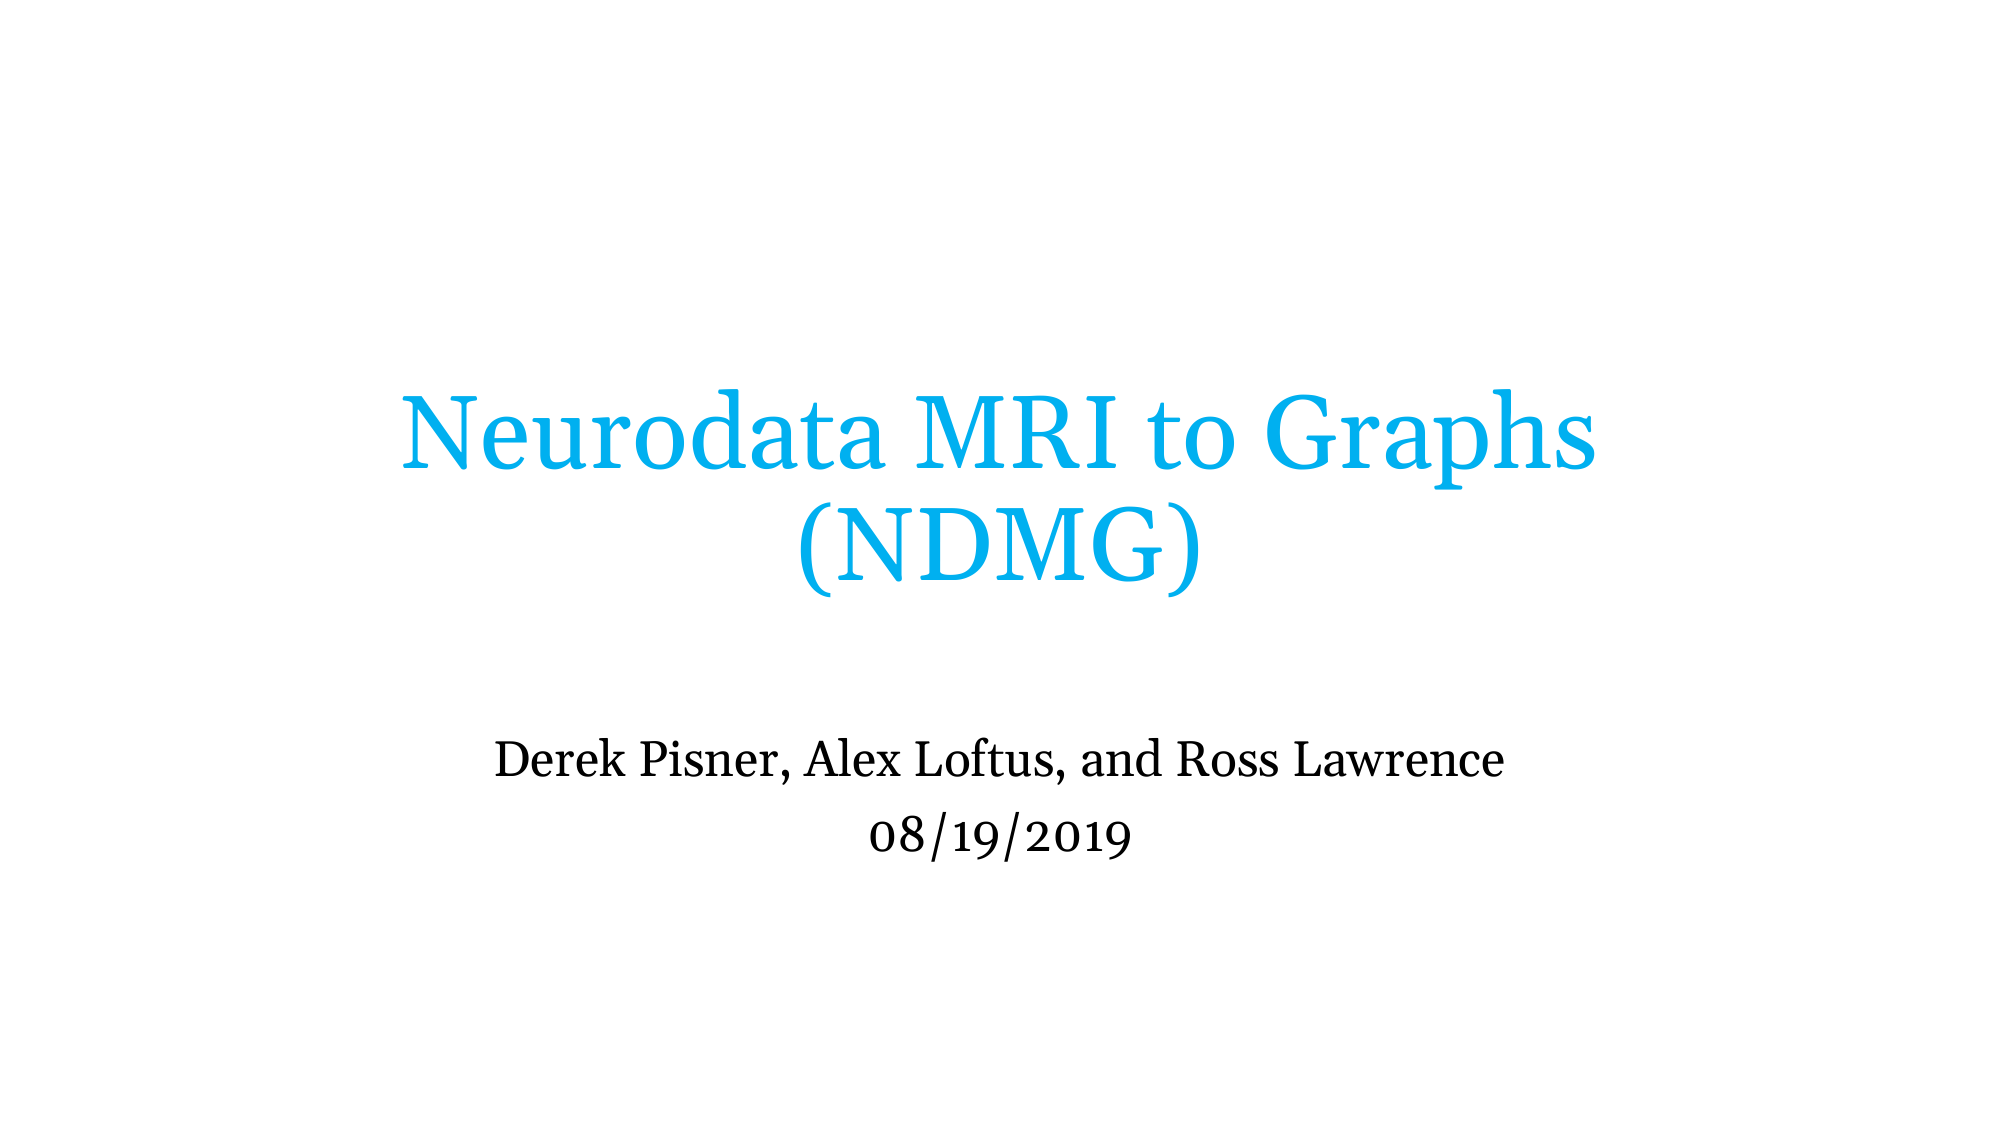

# Neurodata MRI to Graphs (NDMG)
Derek Pisner, Alex Loftus, and Ross Lawrence
08/19/2019